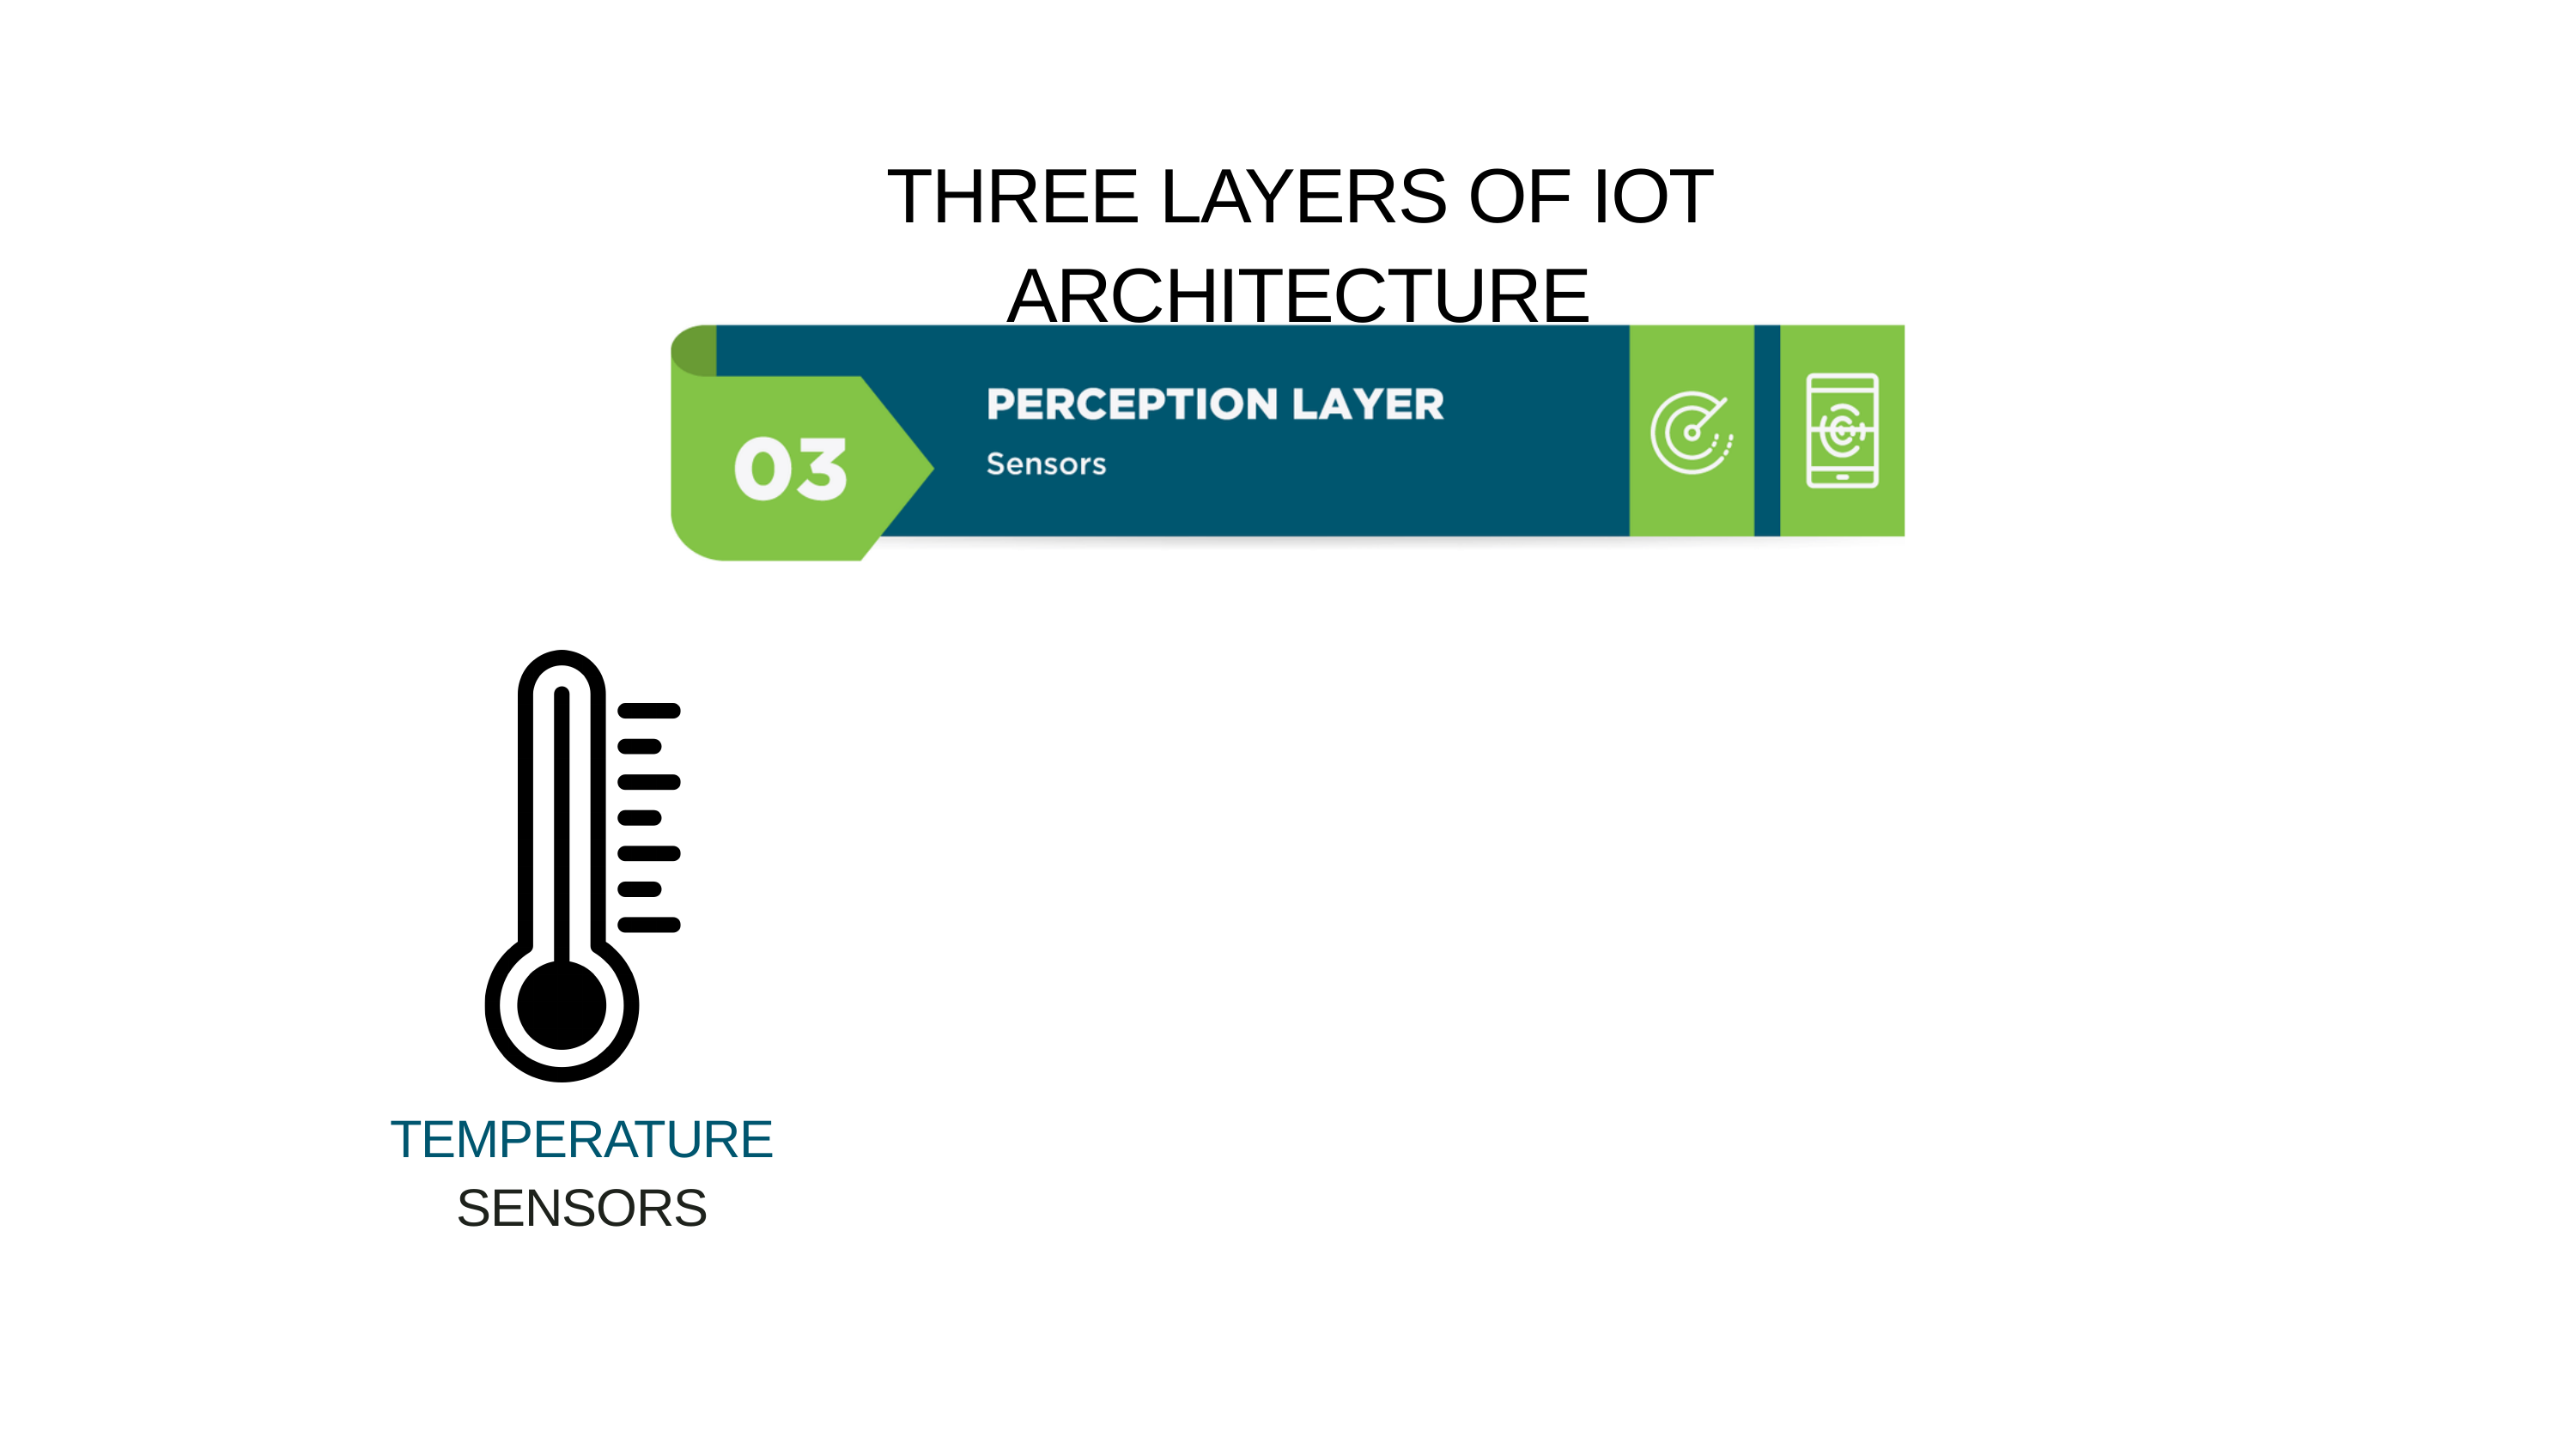

THREE LAYERS OF IOT ARCHITECTURE

TEMPERATURE SENSORS